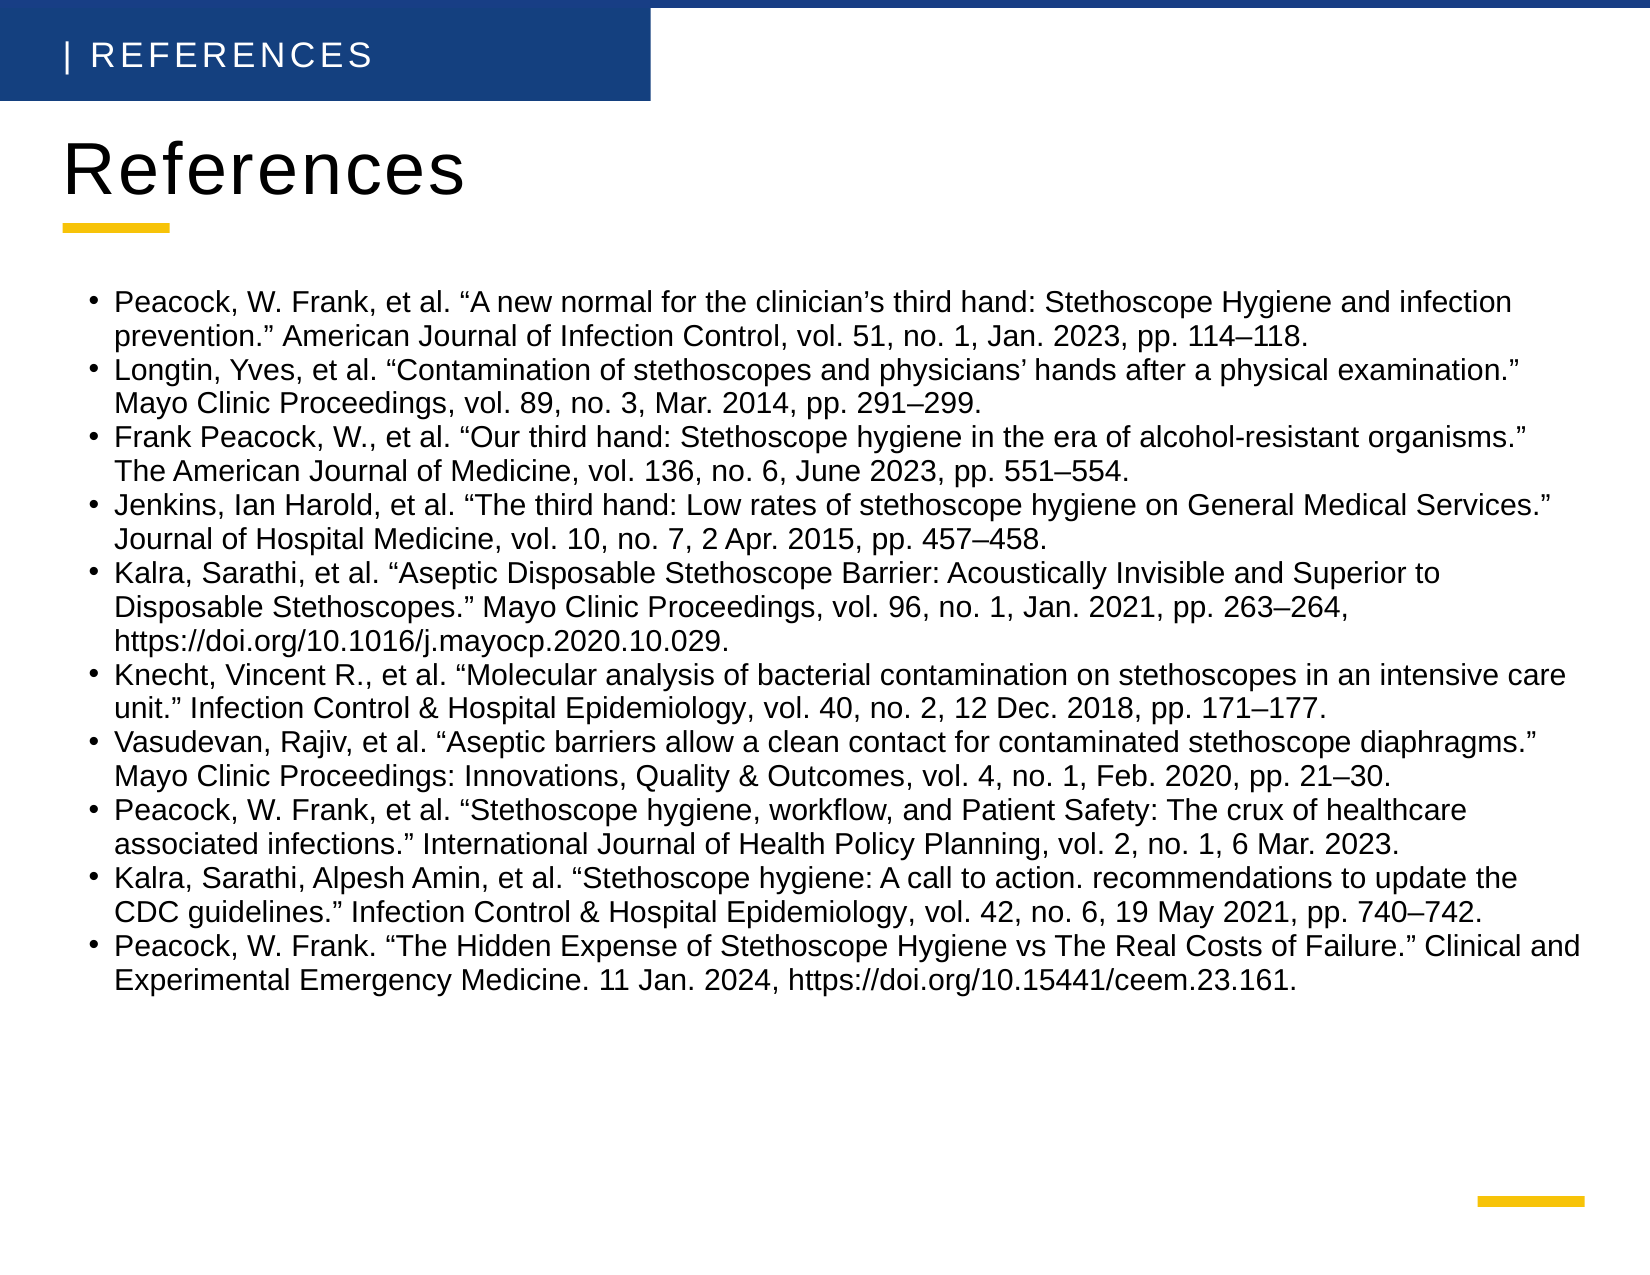

| REFERENCES
References

Peacock, W. Frank, et al. “A new normal for the clinician’s third hand: Stethoscope Hygiene and infection prevention.” American Journal of Infection Control, vol. 51, no. 1, Jan. 2023, pp. 114–118.
Longtin, Yves, et al. “Contamination of stethoscopes and physicians’ hands after a physical examination.” Mayo Clinic Proceedings, vol. 89, no. 3, Mar. 2014, pp. 291–299.
Frank Peacock, W., et al. “Our third hand: Stethoscope hygiene in the era of alcohol-resistant organisms.” The American Journal of Medicine, vol. 136, no. 6, June 2023, pp. 551–554.
Jenkins, Ian Harold, et al. “The third hand: Low rates of stethoscope hygiene on General Medical Services.” Journal of Hospital Medicine, vol. 10, no. 7, 2 Apr. 2015, pp. 457–458.
Kalra, Sarathi, et al. “Aseptic Disposable Stethoscope Barrier: Acoustically Invisible and Superior to Disposable Stethoscopes.” Mayo Clinic Proceedings, vol. 96, no. 1, Jan. 2021, pp. 263–264, https://doi.org/10.1016/j.mayocp.2020.10.029.
Knecht, Vincent R., et al. “Molecular analysis of bacterial contamination on stethoscopes in an intensive care unit.” Infection Control & Hospital Epidemiology, vol. 40, no. 2, 12 Dec. 2018, pp. 171–177.
Vasudevan, Rajiv, et al. “Aseptic barriers allow a clean contact for contaminated stethoscope diaphragms.” Mayo Clinic Proceedings: Innovations, Quality & Outcomes, vol. 4, no. 1, Feb. 2020, pp. 21–30.
Peacock, W. Frank, et al. “Stethoscope hygiene, workflow, and Patient Safety: The crux of healthcare associated infections.” International Journal of Health Policy Planning, vol. 2, no. 1, 6 Mar. 2023.
Kalra, Sarathi, Alpesh Amin, et al. “Stethoscope hygiene: A call to action. recommendations to update the CDC guidelines.” Infection Control & Hospital Epidemiology, vol. 42, no. 6, 19 May 2021, pp. 740–742.
Peacock, W. Frank. “The Hidden Expense of Stethoscope Hygiene vs The Real Costs of Failure.” Clinical and Experimental Emergency Medicine. 11 Jan. 2024, https://doi.org/10.15441/ceem.23.161.